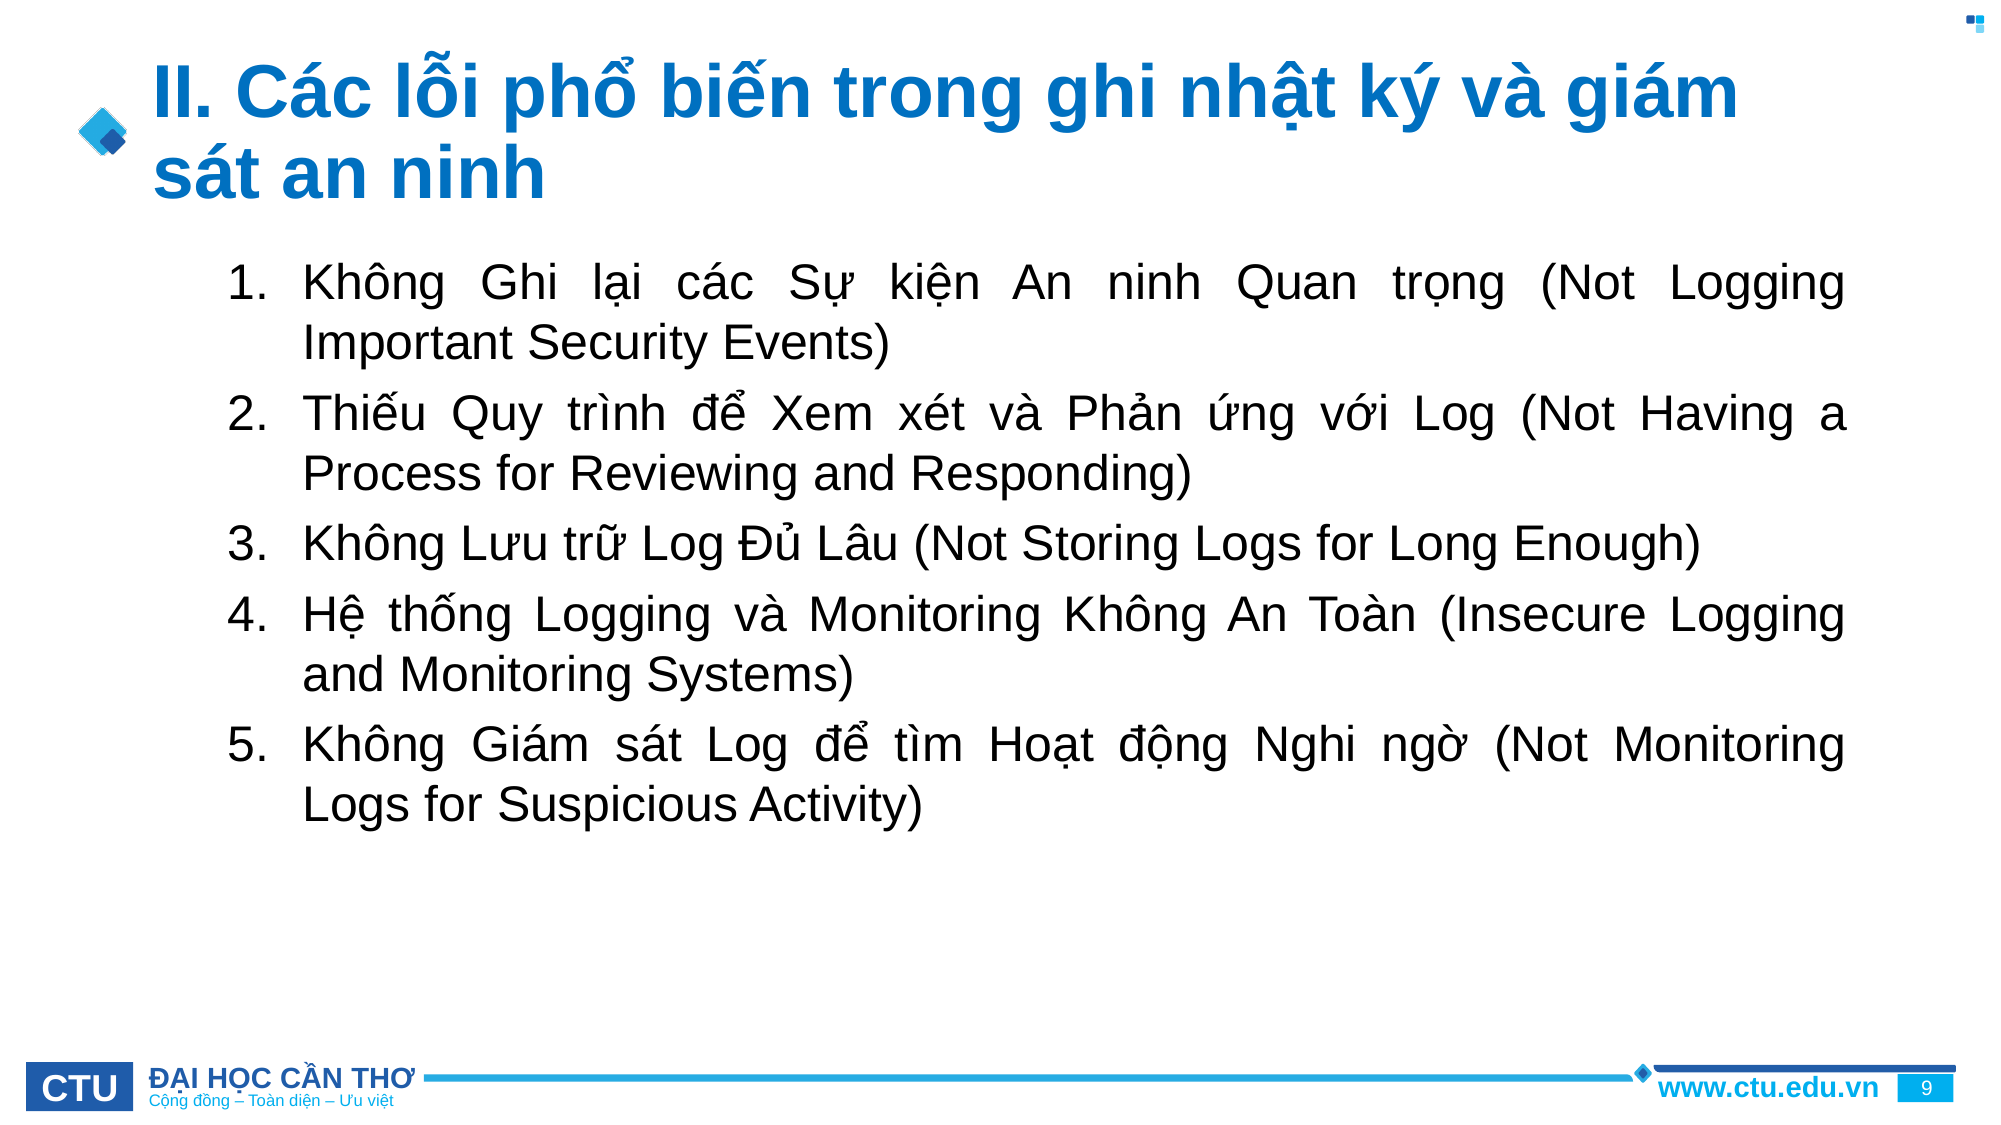

# II. Các lỗi phổ biến trong ghi nhật ký và giám sát an ninh
Không Ghi lại các Sự kiện An ninh Quan trọng (Not Logging Important Security Events)
Thiếu Quy trình để Xem xét và Phản ứng với Log (Not Having a Process for Reviewing and Responding)
Không Lưu trữ Log Đủ Lâu (Not Storing Logs for Long Enough)
Hệ thống Logging và Monitoring Không An Toàn (Insecure Logging and Monitoring Systems)
Không Giám sát Log để tìm Hoạt động Nghi ngờ (Not Monitoring Logs for Suspicious Activity)